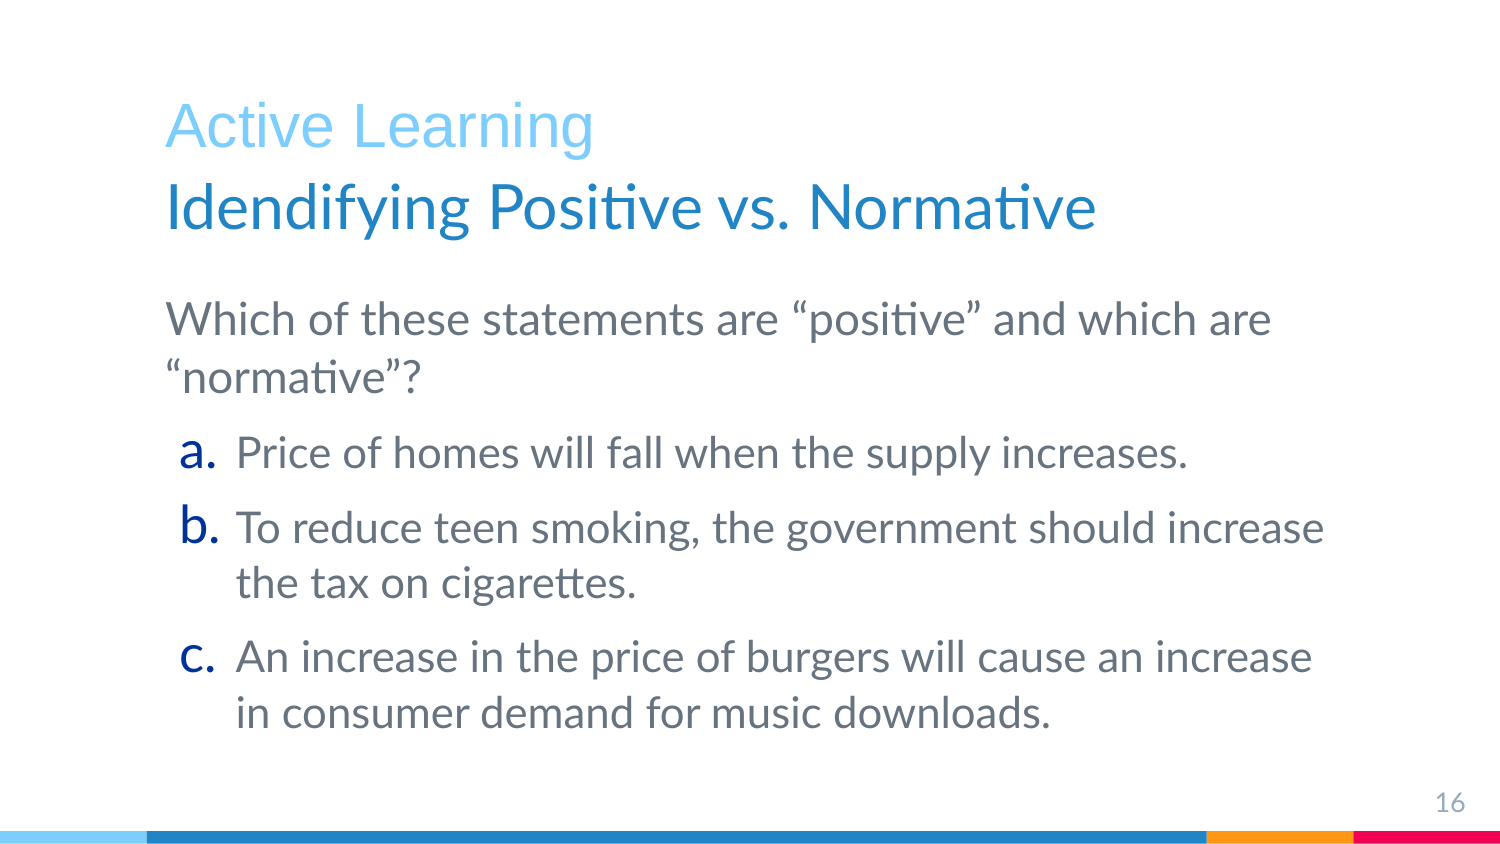

Active Learning
Idendifying Positive vs. Normative
Which of these statements are “positive” and which are “normative”?
Price of homes will fall when the supply increases.
To reduce teen smoking, the government should increase the tax on cigarettes.
An increase in the price of burgers will cause an increase in consumer demand for music downloads.
16